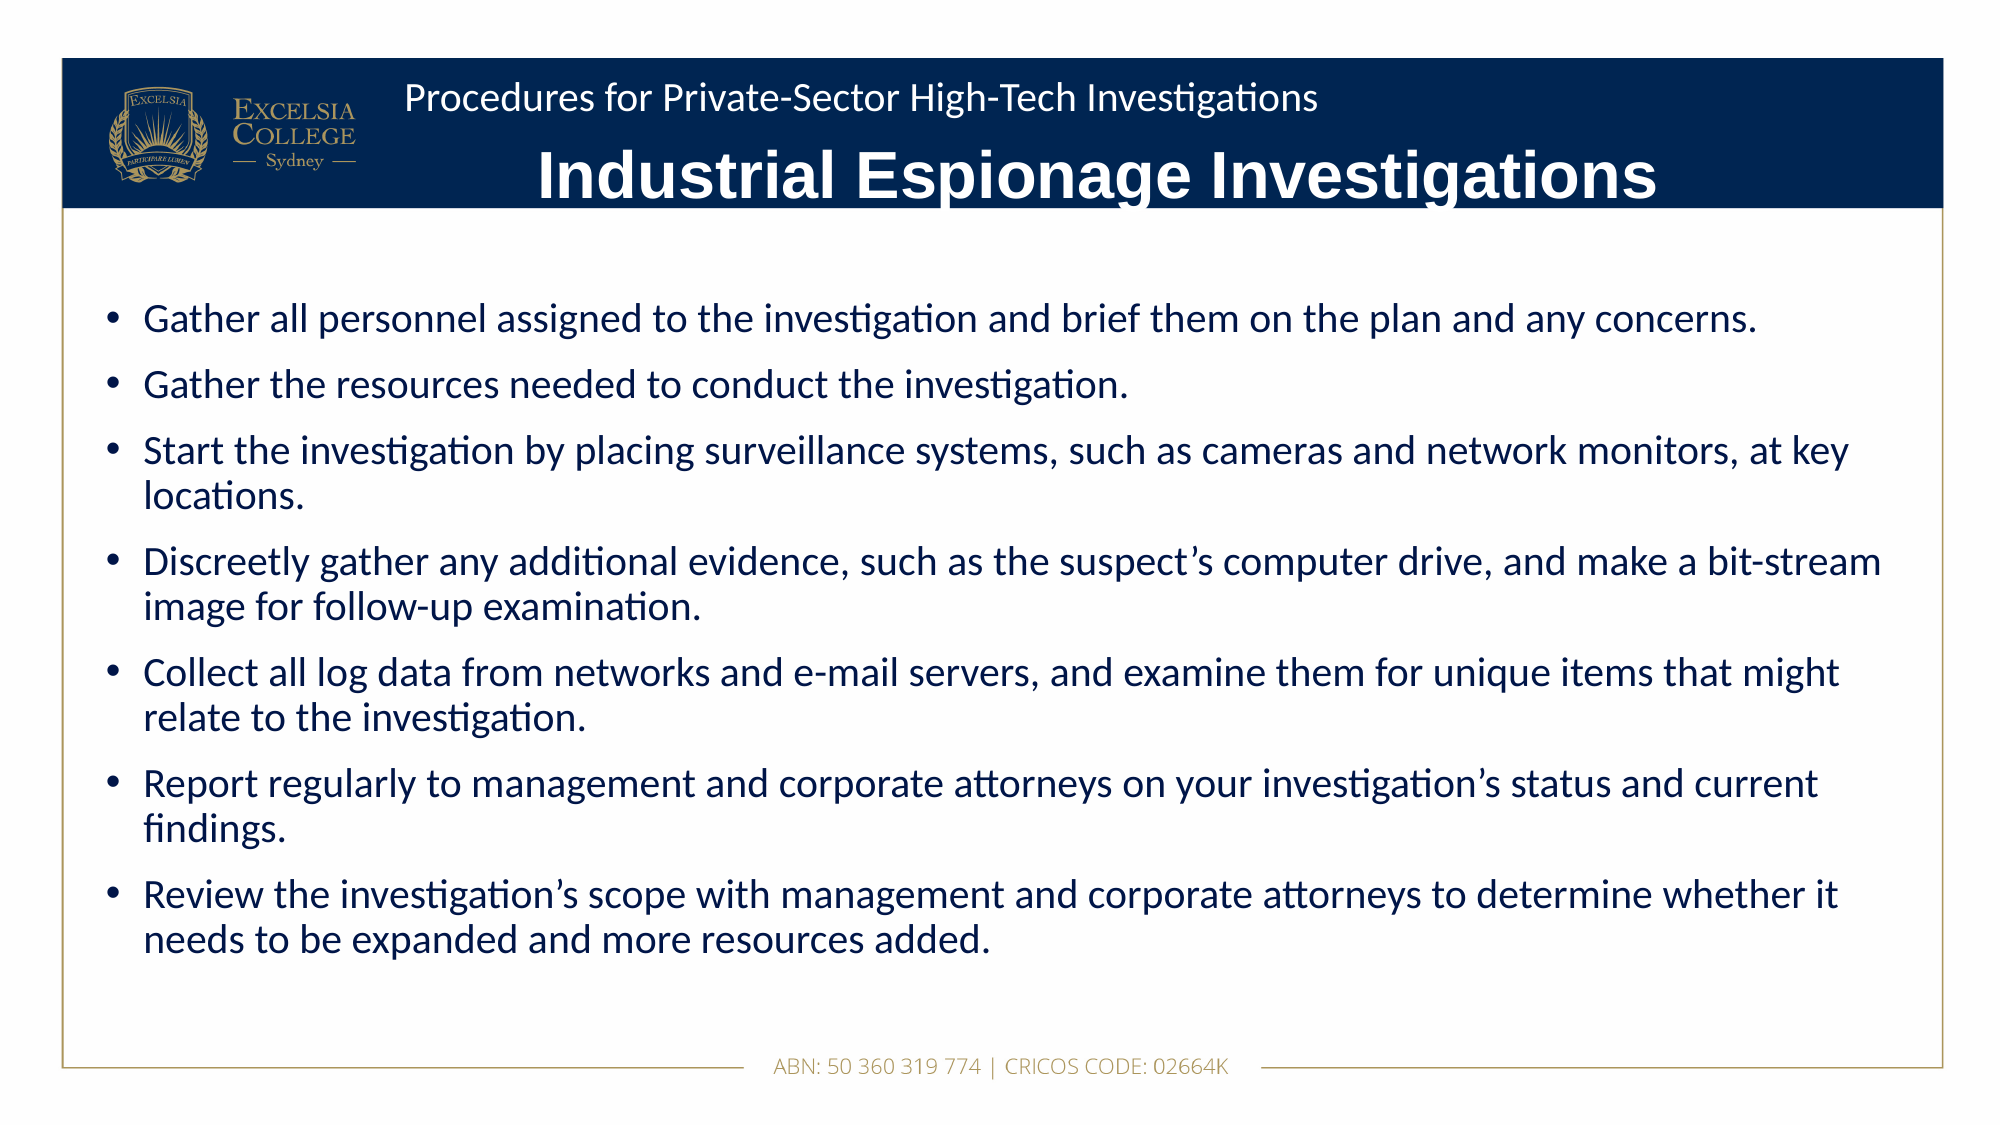

# Procedures for Private-Sector High-Tech Investigations
Industrial Espionage Investigations
Gather all personnel assigned to the investigation and brief them on the plan and any concerns.
Gather the resources needed to conduct the investigation.
Start the investigation by placing surveillance systems, such as cameras and network monitors, at key locations.
Discreetly gather any additional evidence, such as the suspect’s computer drive, and make a bit-stream image for follow-up examination.
Collect all log data from networks and e-mail servers, and examine them for unique items that might relate to the investigation.
Report regularly to management and corporate attorneys on your investigation’s status and current findings.
Review the investigation’s scope with management and corporate attorneys to determine whether it needs to be expanded and more resources added.